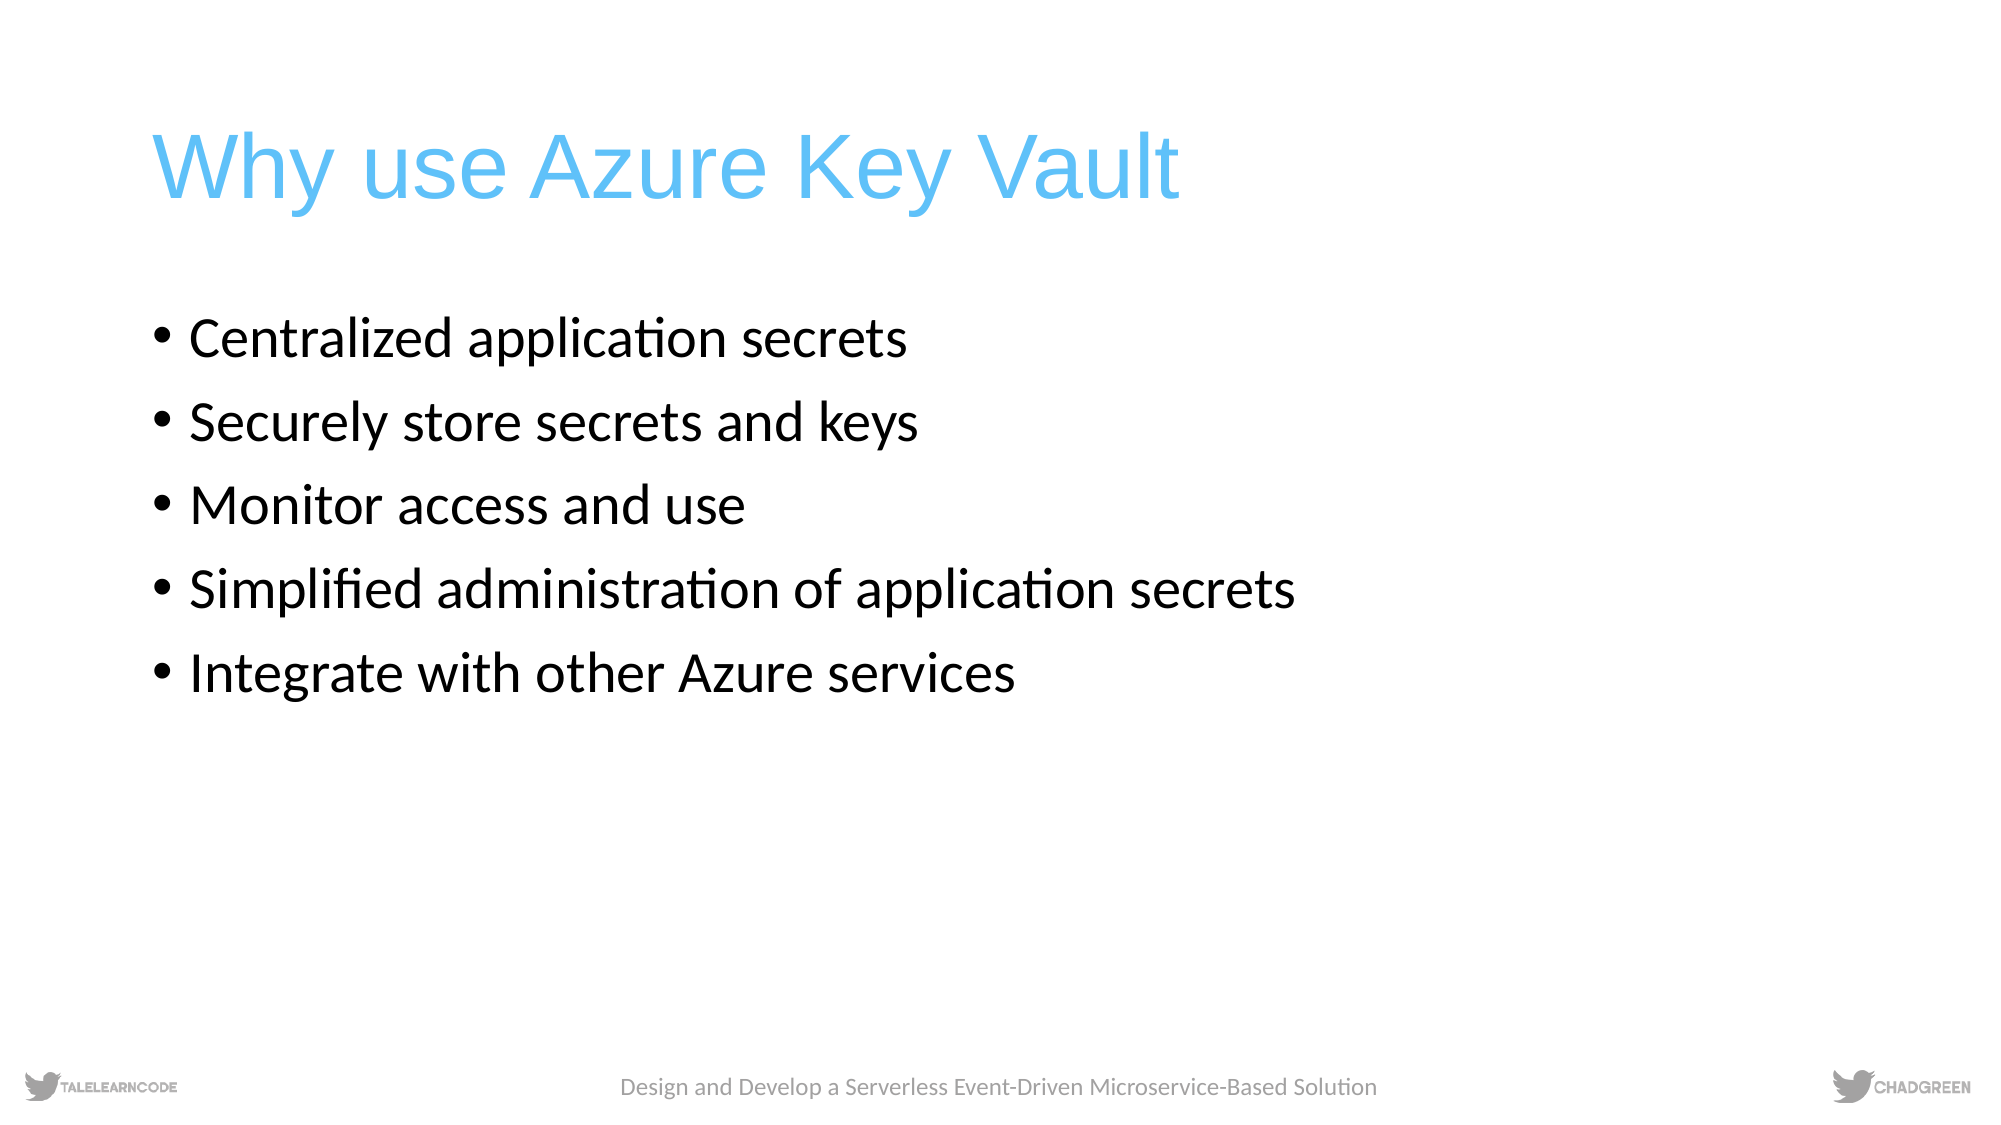

# Why use Azure Key Vault
Centralized application secrets
Securely store secrets and keys
Monitor access and use
Simplified administration of application secrets
Integrate with other Azure services